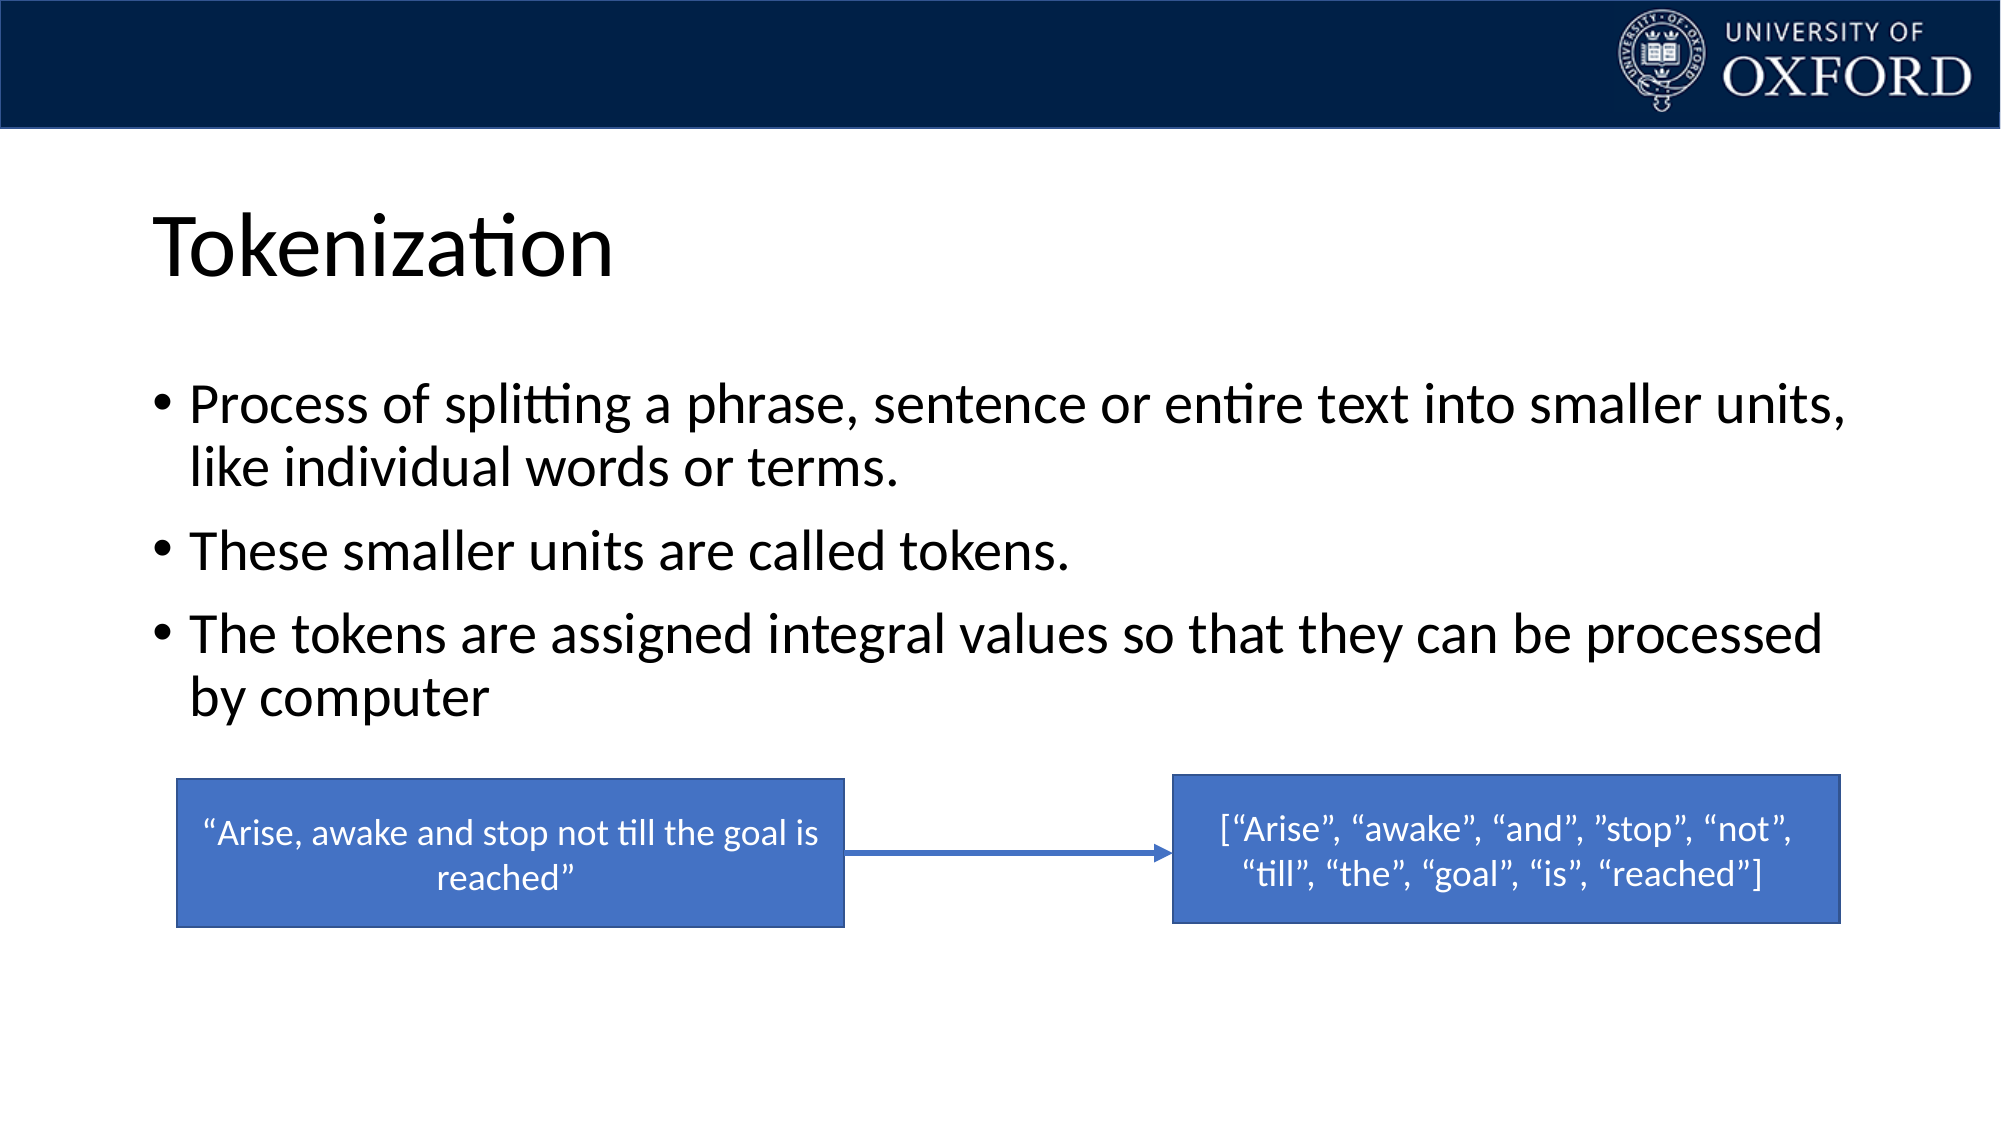

# Tokenization
Process of splitting a phrase, sentence or entire text into smaller units, like individual words or terms.
These smaller units are called tokens.
The tokens are assigned integral values so that they can be processed by computer
[“Arise”, “awake”, “and”, ”stop”, “not”, “till”, “the”, “goal”, “is”, “reached”]
“Arise, awake and stop not till the goal is reached”